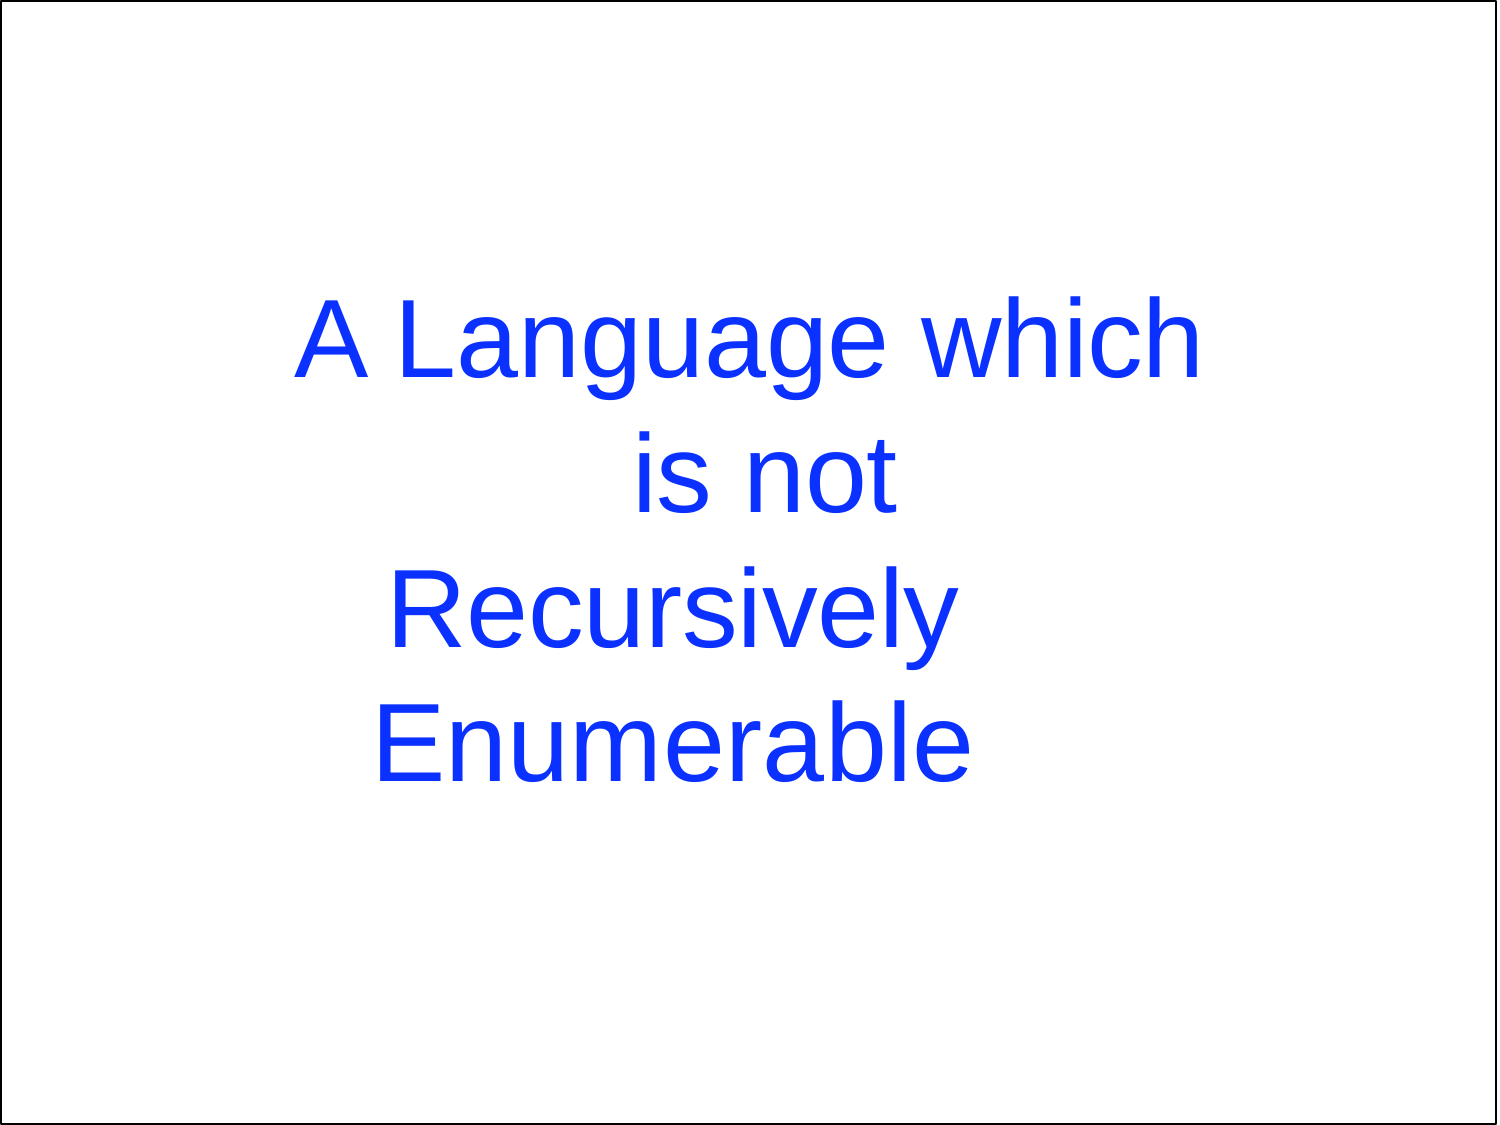

A Language which  is not
Recursively Enumerable